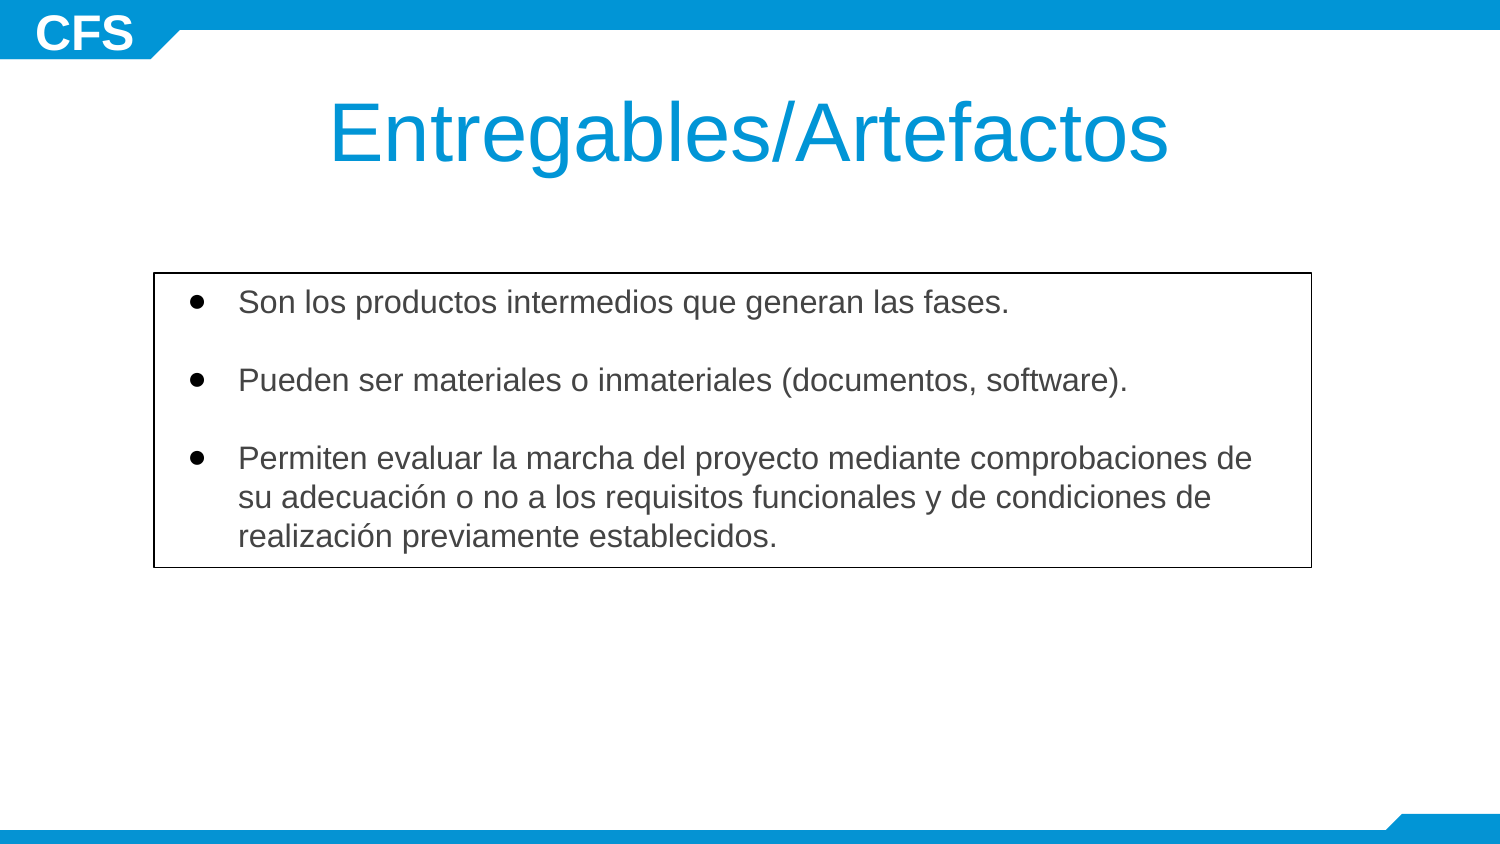

Entregables/Artefactos
Son los productos intermedios que generan las fases.

Pueden ser materiales o inmateriales (documentos, software).

Permiten evaluar la marcha del proyecto mediante comprobaciones de su adecuación o no a los requisitos funcionales y de condiciones de realización previamente establecidos.